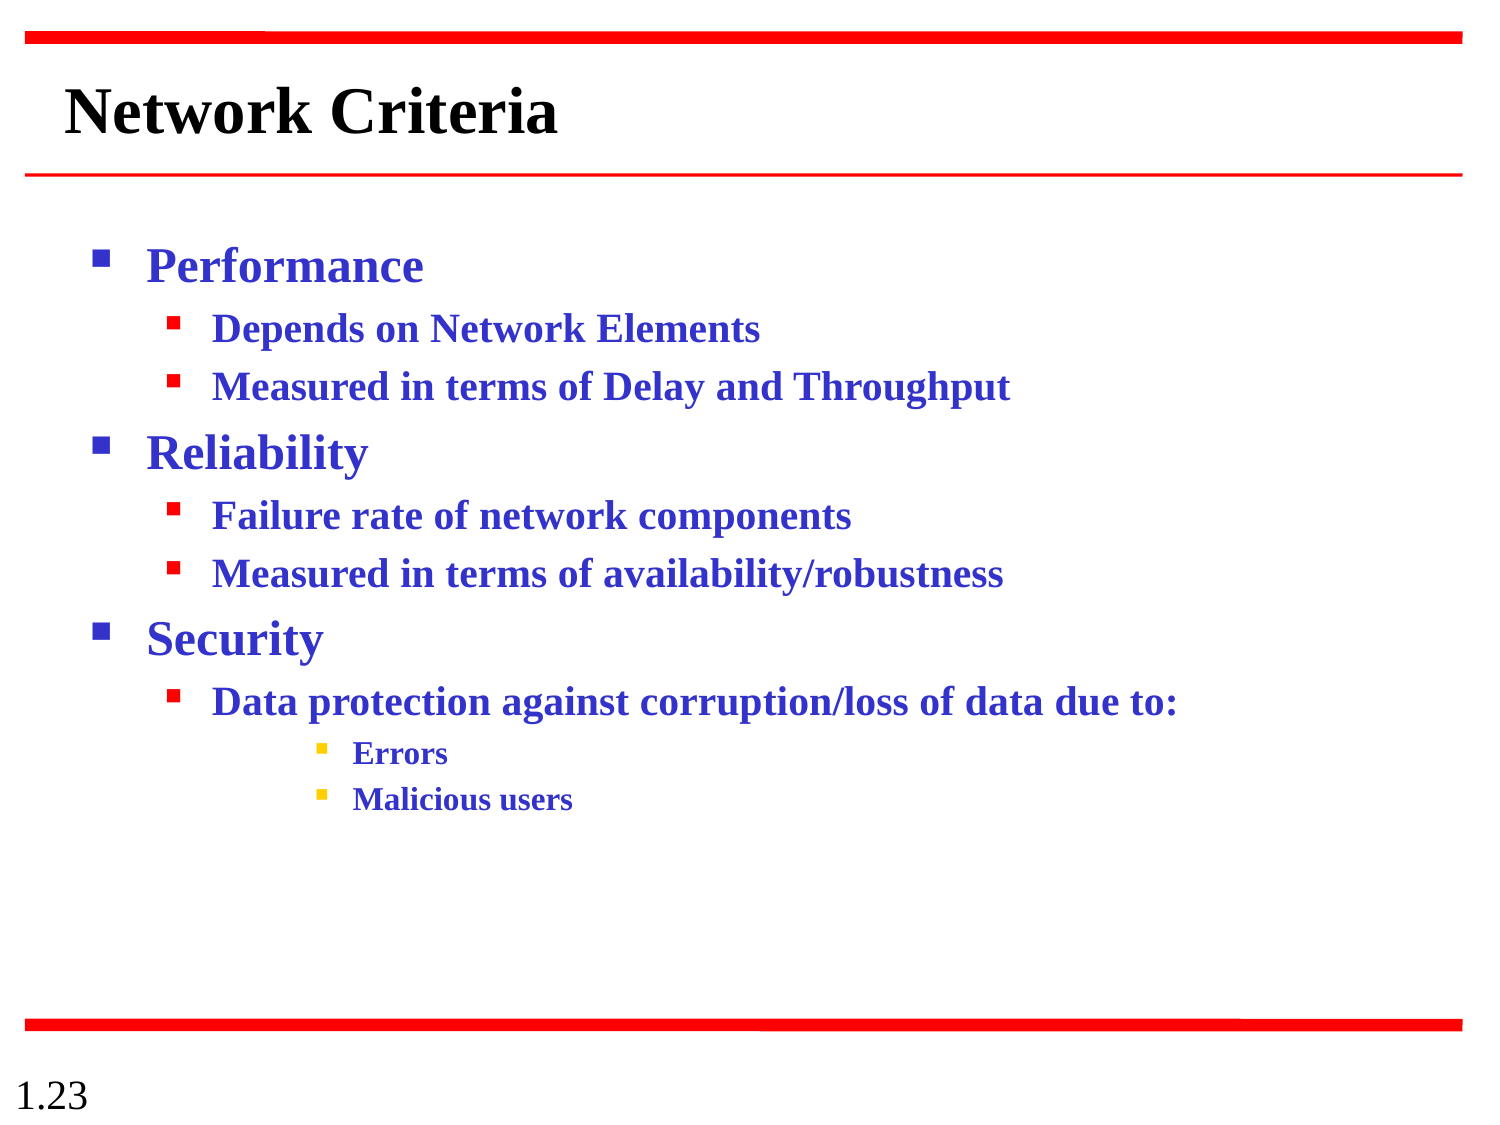

Network Criteria

Performance
Depends on Network Elements
Measured in terms of Delay and Throughput
Reliability
Failure rate of network components
Measured in terms of availability/robustness
Security
Data protection against corruption/loss of data due to:
Errors
Malicious users

1.23